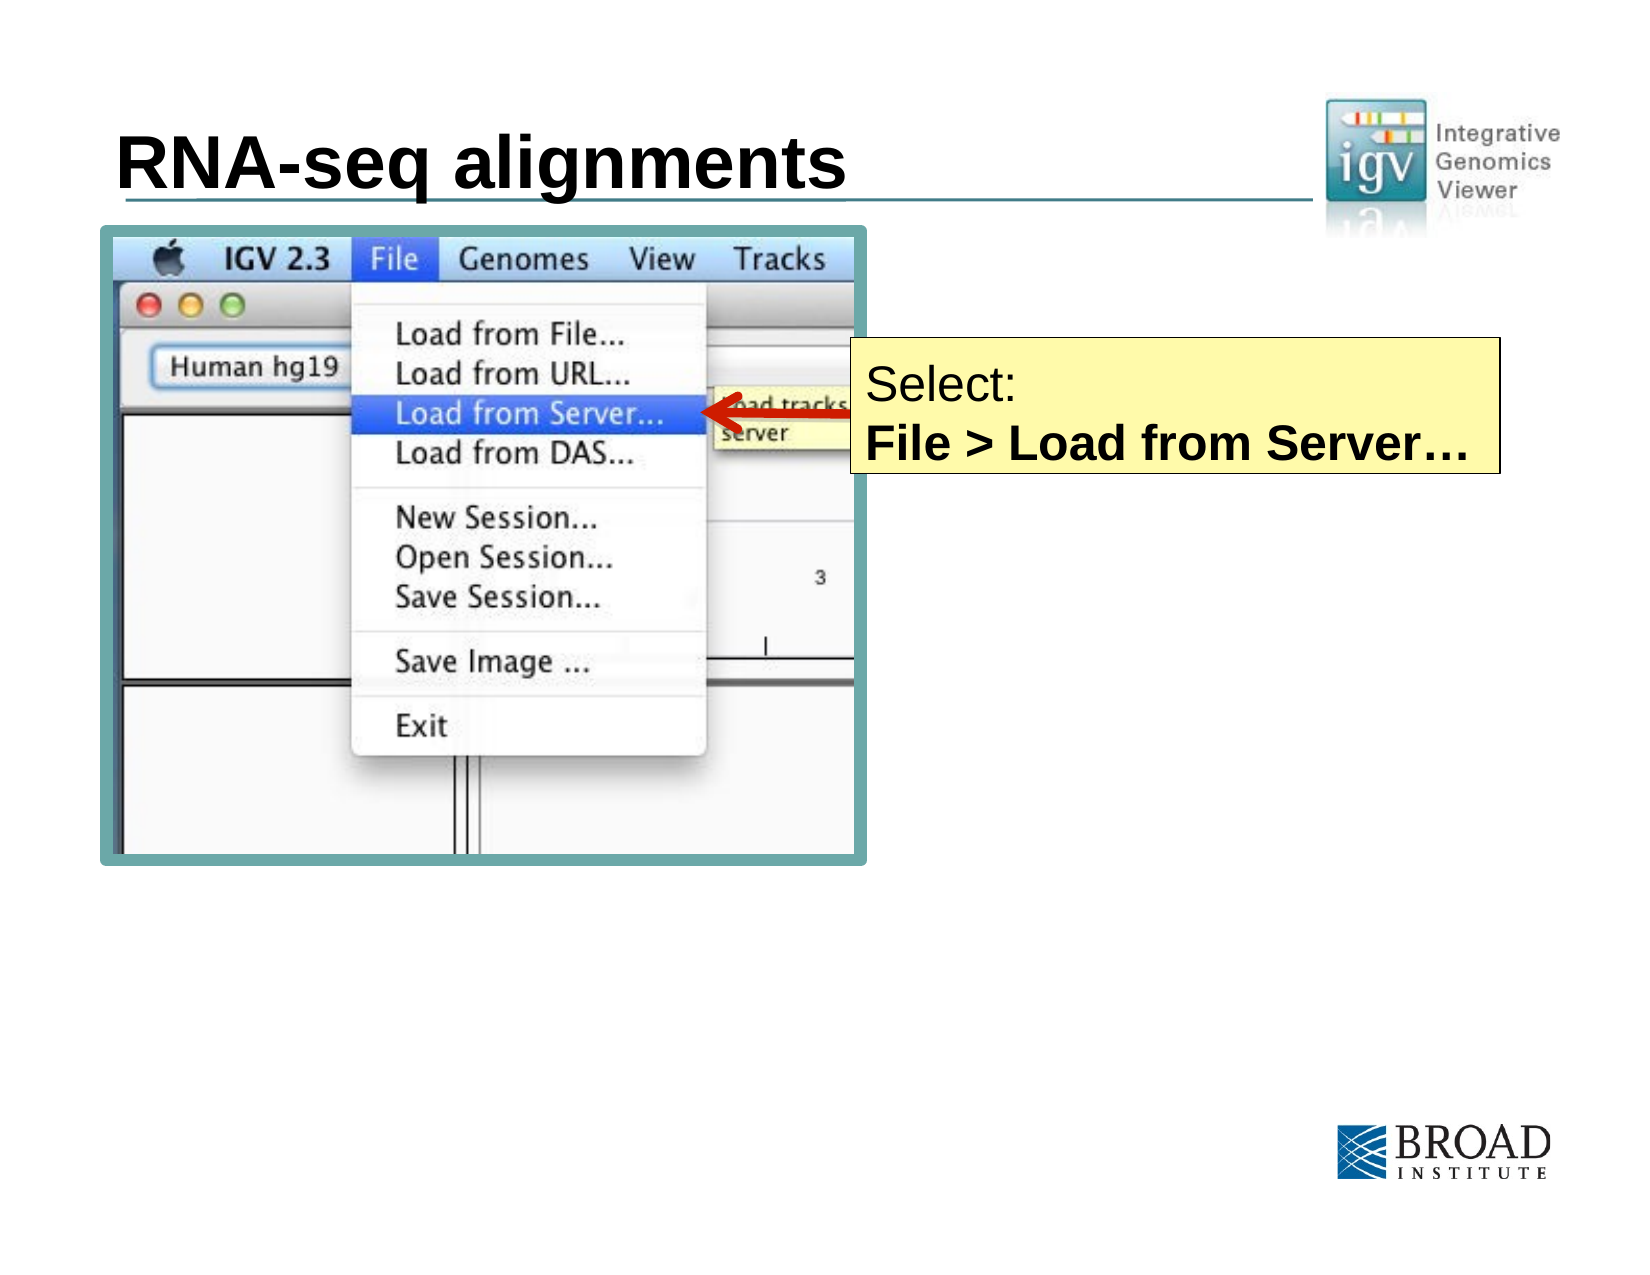

# RNA-seq alignments

Select:
File > Load from Server…